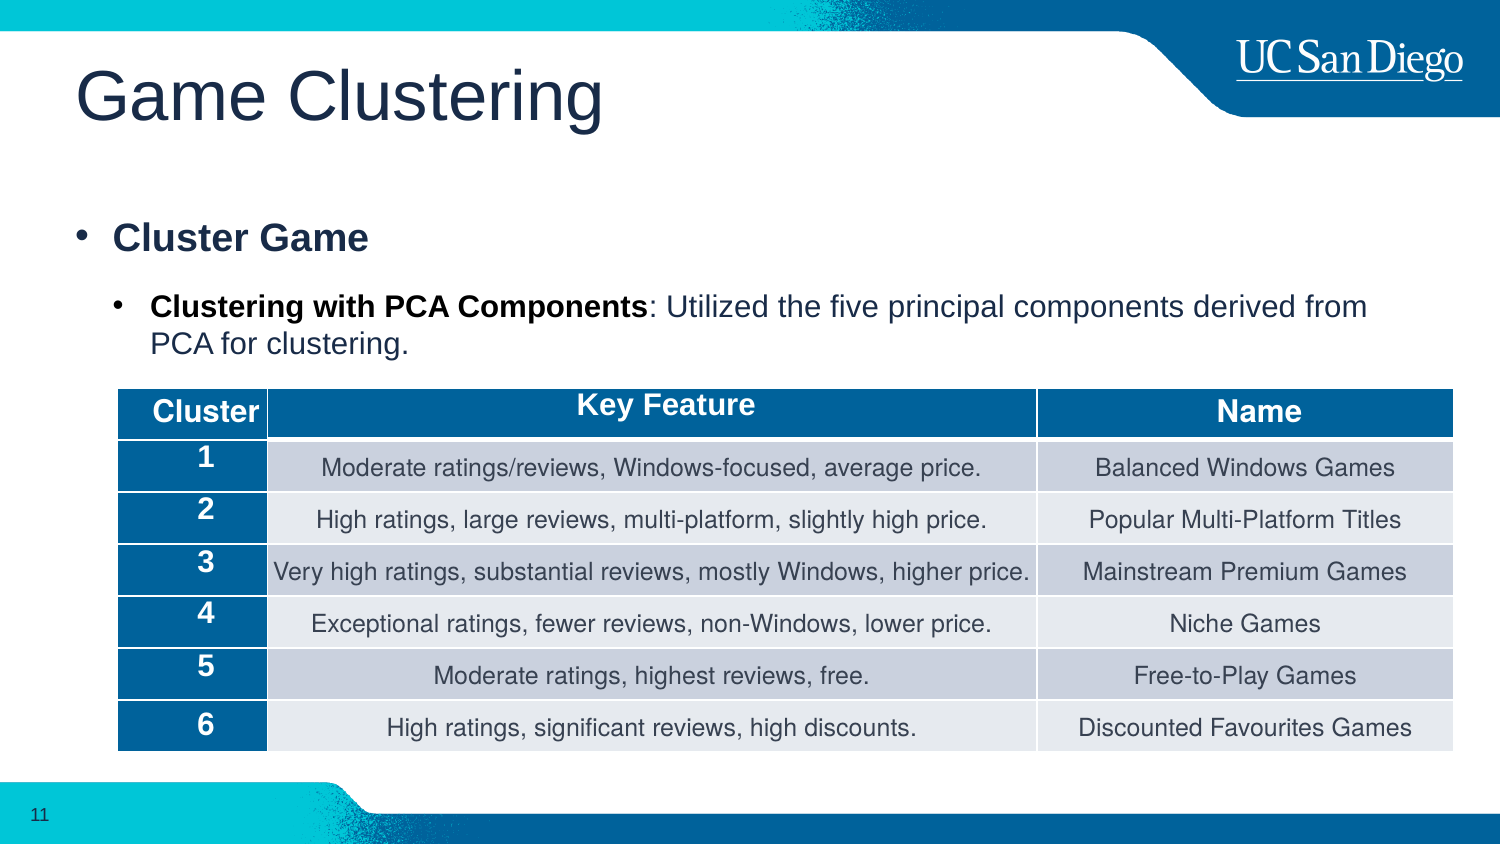

# Game Clustering
Cluster Game
Clustering with PCA Components: Utilized the five principal components derived from PCA for clustering.
| Cluster | Key Feature | Name |
| --- | --- | --- |
| 1 | Moderate ratings/reviews, Windows-focused, average price. | Balanced Windows Games |
| 2 | High ratings, large reviews, multi-platform, slightly high price. | Popular Multi-Platform Titles |
| 3 | Very high ratings, substantial reviews, mostly Windows, higher price. | Mainstream Premium Games |
| 4 | Exceptional ratings, fewer reviews, non-Windows, lower price. | Niche Games |
| 5 | Moderate ratings, highest reviews, free. | Free-to-Play Games |
| 6 | High ratings, significant reviews, high discounts. | Discounted Favourites Games |
11